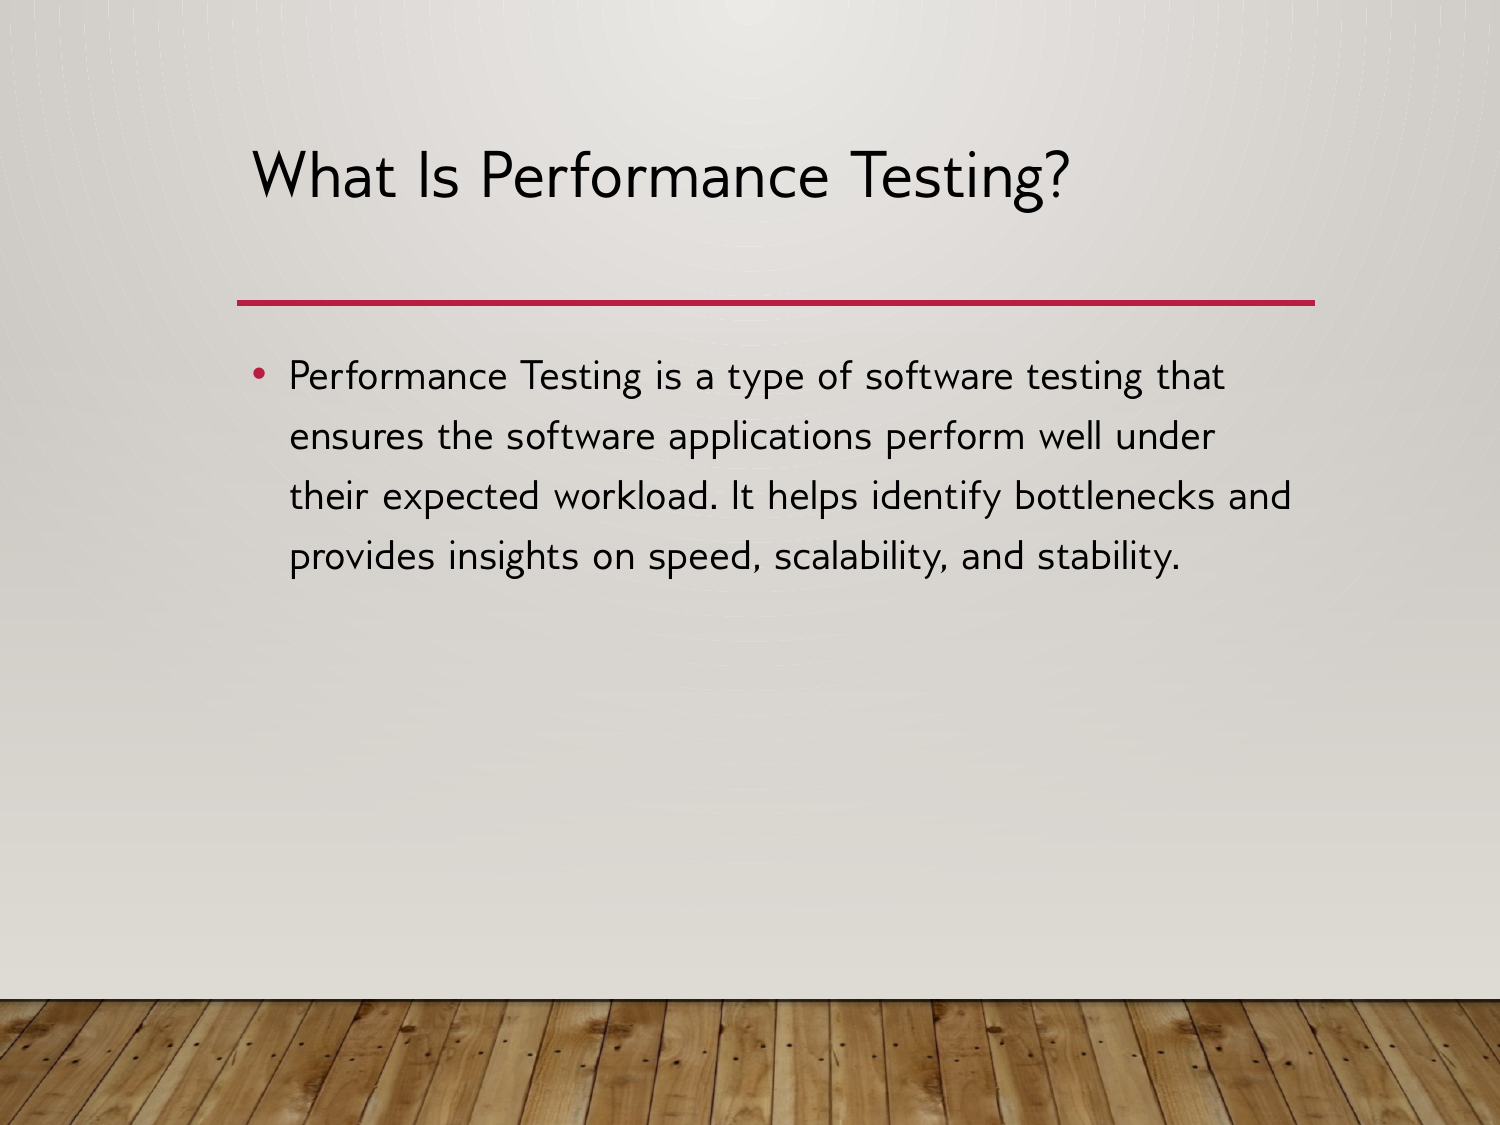

# What Is Performance Testing?
Performance Testing is a type of software testing that ensures the software applications perform well under their expected workload. It helps identify bottlenecks and provides insights on speed, scalability, and stability.